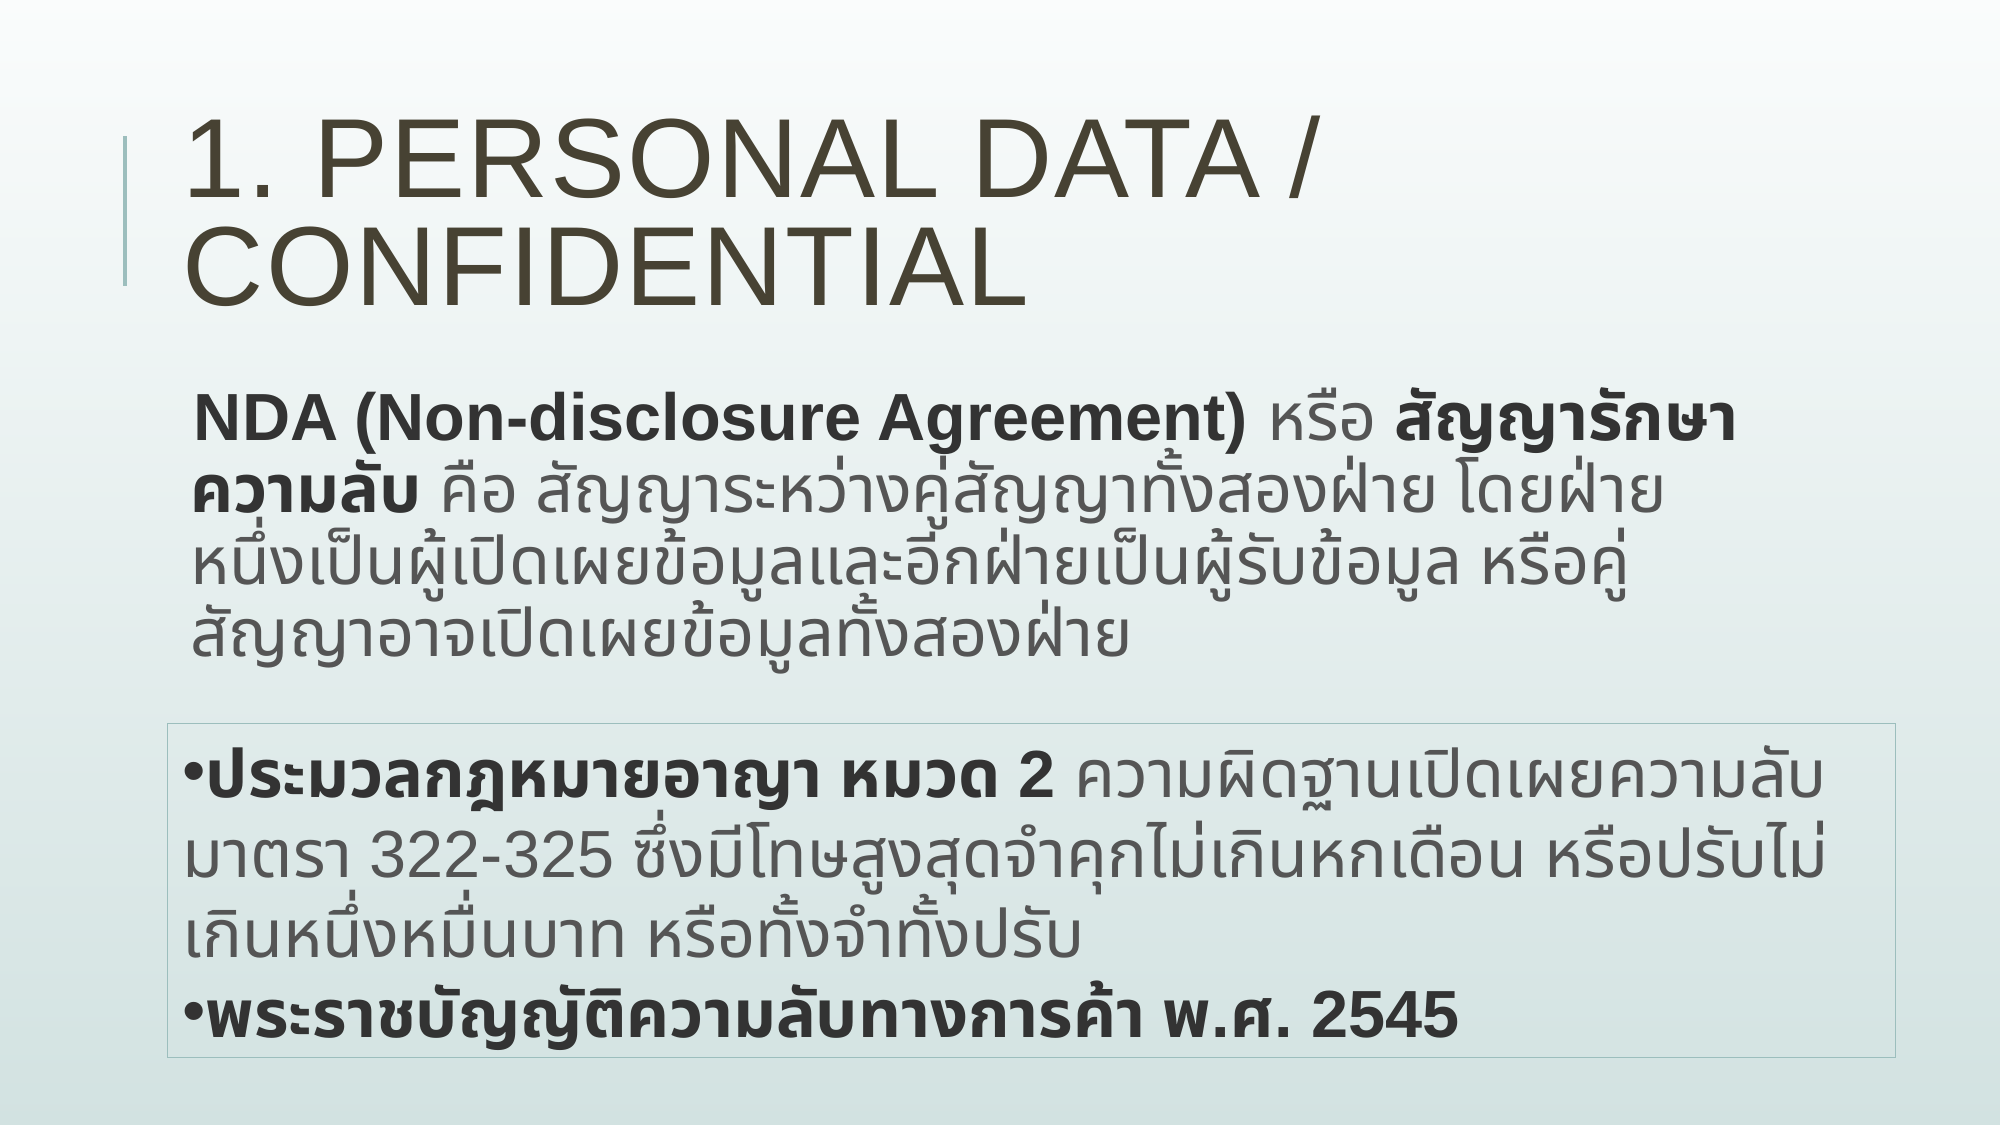

# 1. Personal data / Confidential
NDA (Non-disclosure Agreement) หรือ สัญญารักษาความลับ คือ สัญญาระหว่างคู่สัญญาทั้งสองฝ่าย โดยฝ่ายหนึ่งเป็นผู้เปิดเผยข้อมูลและอีกฝ่ายเป็นผู้รับข้อมูล หรือคู่สัญญาอาจเปิดเผยข้อมูลทั้งสองฝ่าย

ประมวลกฎหมายอาญา หมวด 2 ความผิดฐานเปิดเผยความลับ มาตรา 322-325 ซึ่งมีโทษสูงสุดจำคุกไม่เกินหกเดือน หรือปรับไม่เกินหนึ่งหมื่นบาท หรือทั้งจำทั้งปรับ
พระราชบัญญัติความลับทางการค้า พ.ศ. 2545